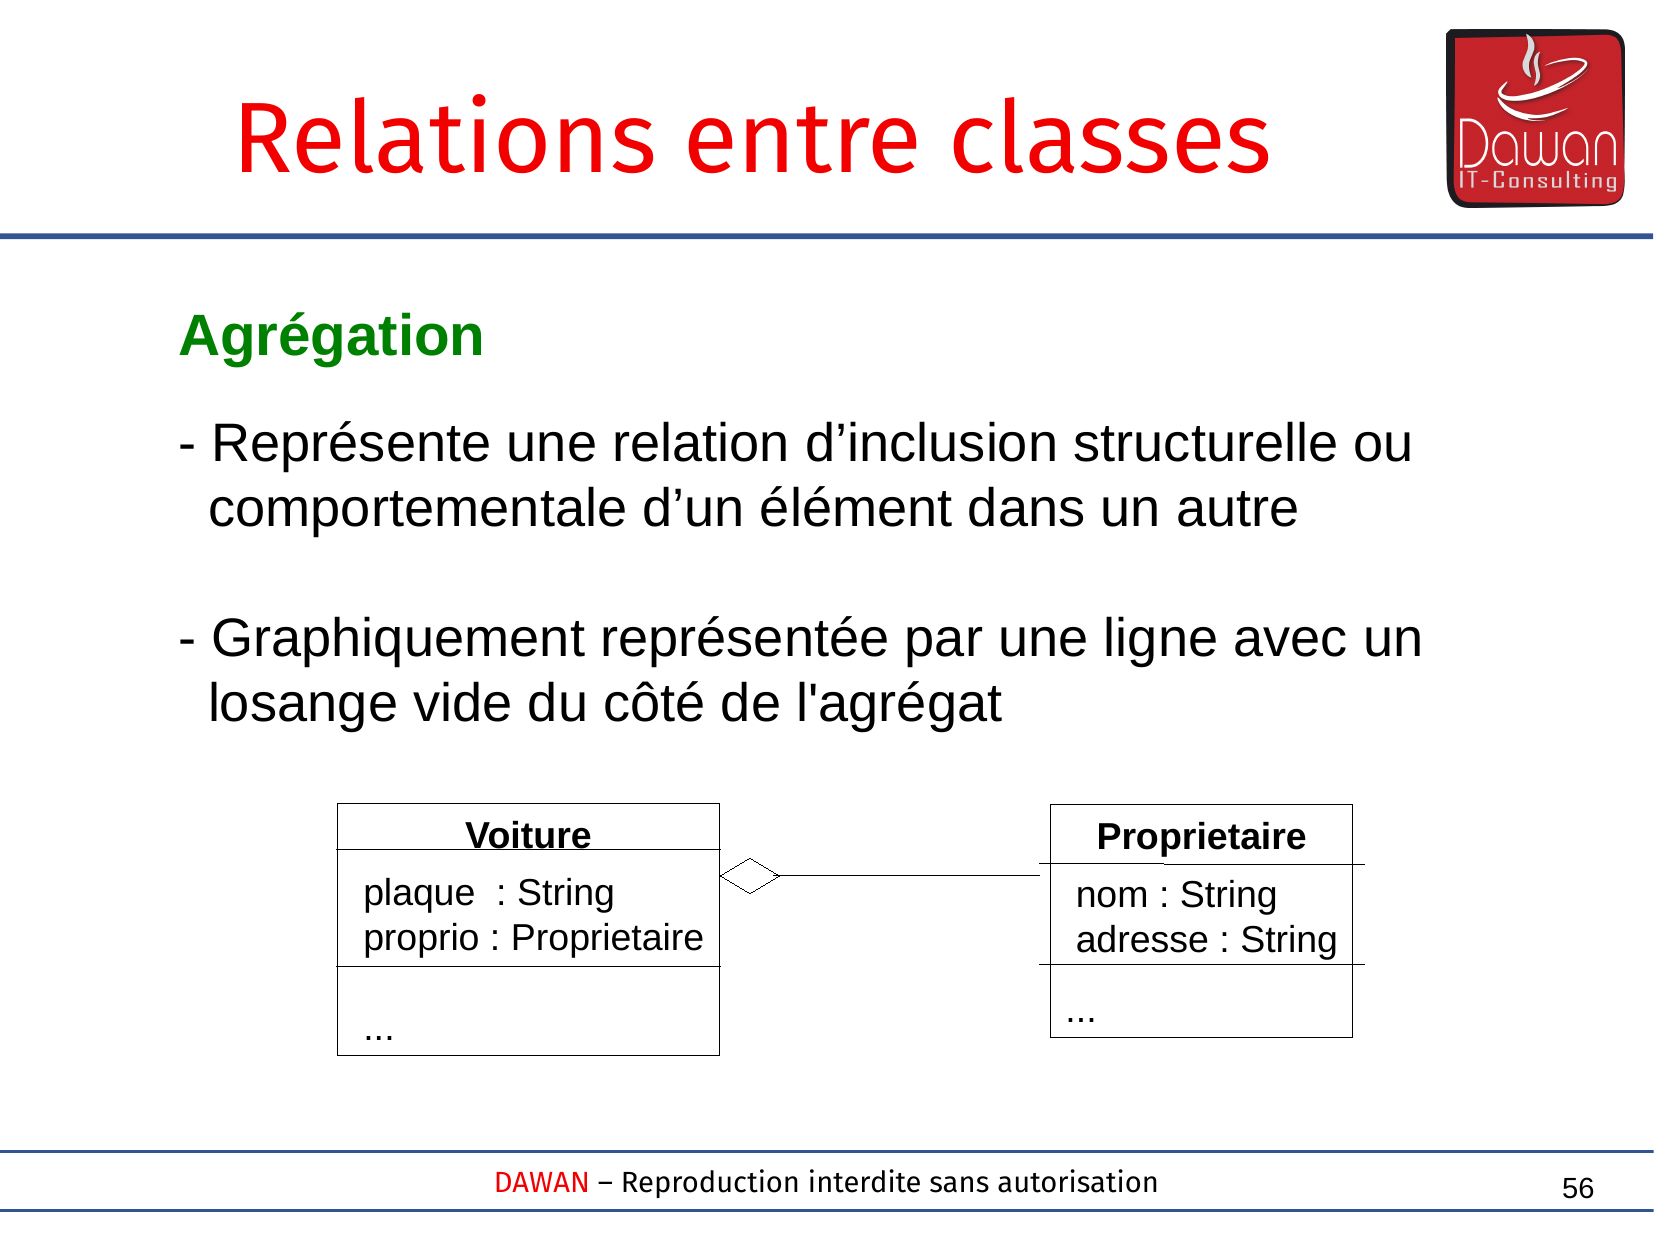

Relations entre classes
Agrégation

- Représente une relation d’inclusion structurelle ou
  comportementale d’un élément dans un autre

- Graphiquement représentée par une ligne avec un
  losange vide du côté de l'agrégat
Voiture

 plaque  : String
 proprio : Proprietaire

 ...

Proprietaire

 nom : String
 adresse : String

...

56